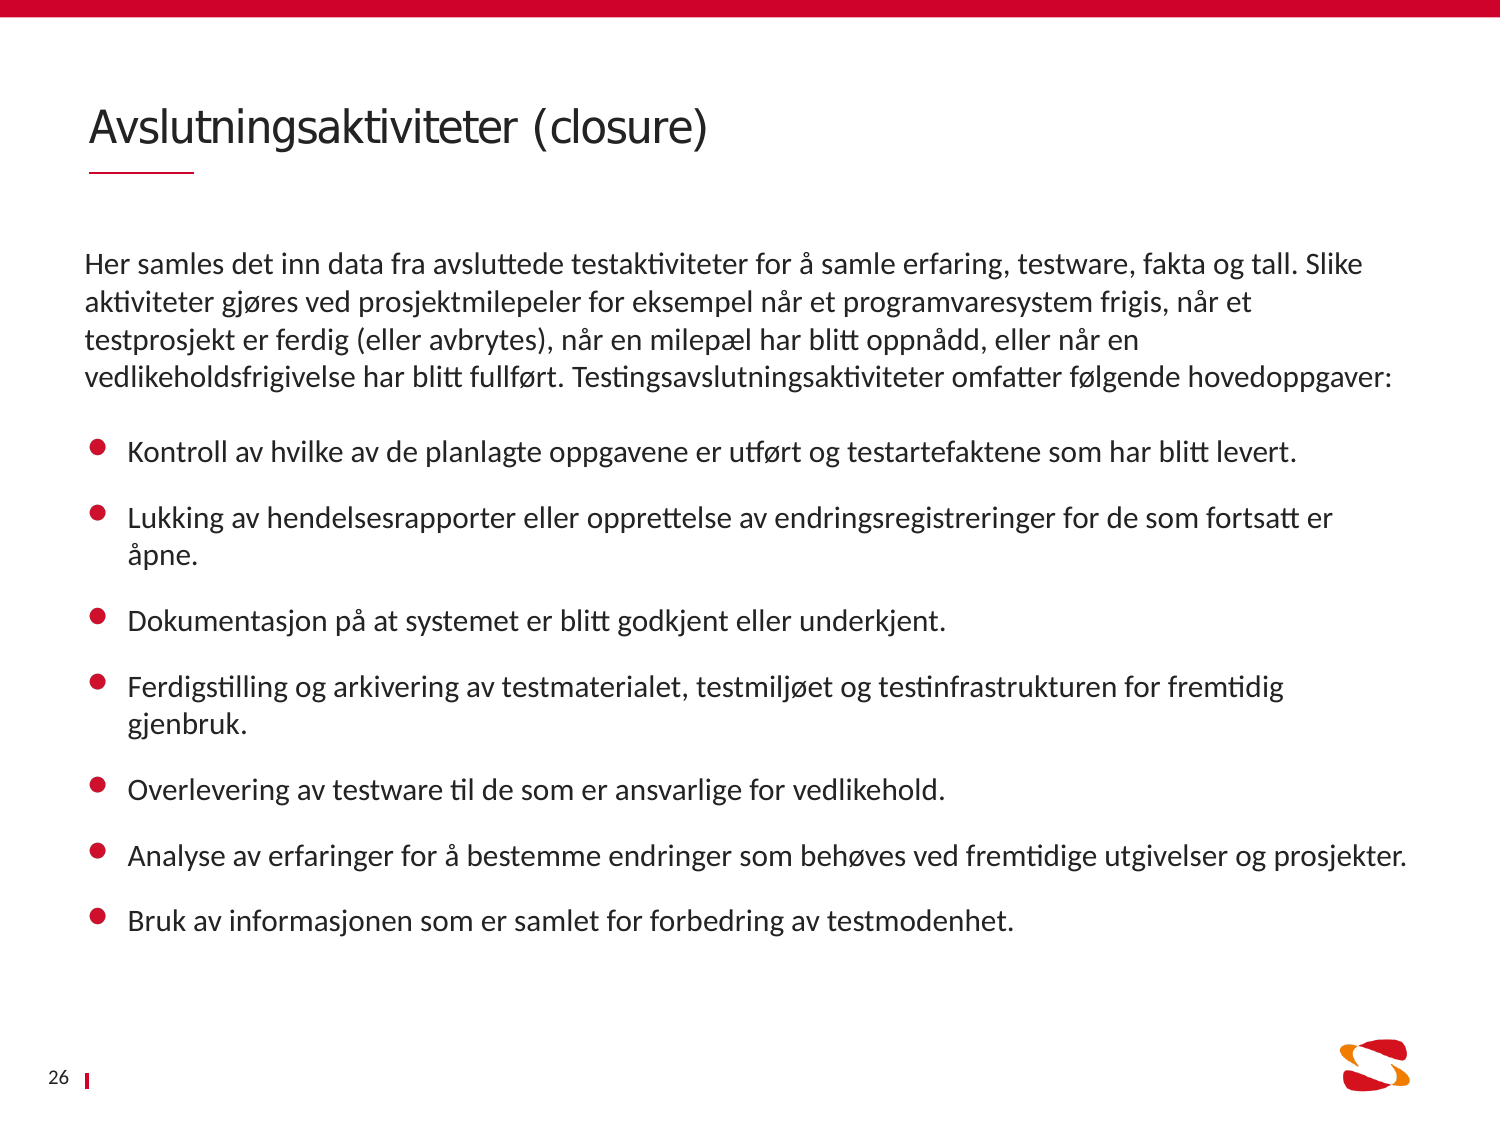

# Avslutningsaktiviteter (closure)
Her samles det inn data fra avsluttede testaktiviteter for å samle erfaring, testware, fakta og tall. Slike aktiviteter gjøres ved prosjektmilepeler for eksempel når et programvaresystem frigis, når et testprosjekt er ferdig (eller avbrytes), når en milepæl har blitt oppnådd, eller når en vedlikeholdsfrigivelse har blitt fullført. Testingsavslutningsaktiviteter omfatter følgende hovedoppgaver:
Kontroll av hvilke av de planlagte oppgavene er utført og testartefaktene som har blitt levert.
Lukking av hendelsesrapporter eller opprettelse av endringsregistreringer for de som fortsatt er åpne.
Dokumentasjon på at systemet er blitt godkjent eller underkjent.
Ferdigstilling og arkivering av testmaterialet, testmiljøet og testinfrastrukturen for fremtidig gjenbruk.
Overlevering av testware til de som er ansvarlige for vedlikehold.
Analyse av erfaringer for å bestemme endringer som behøves ved fremtidige utgivelser og prosjekter.
Bruk av informasjonen som er samlet for forbedring av testmodenhet.

26